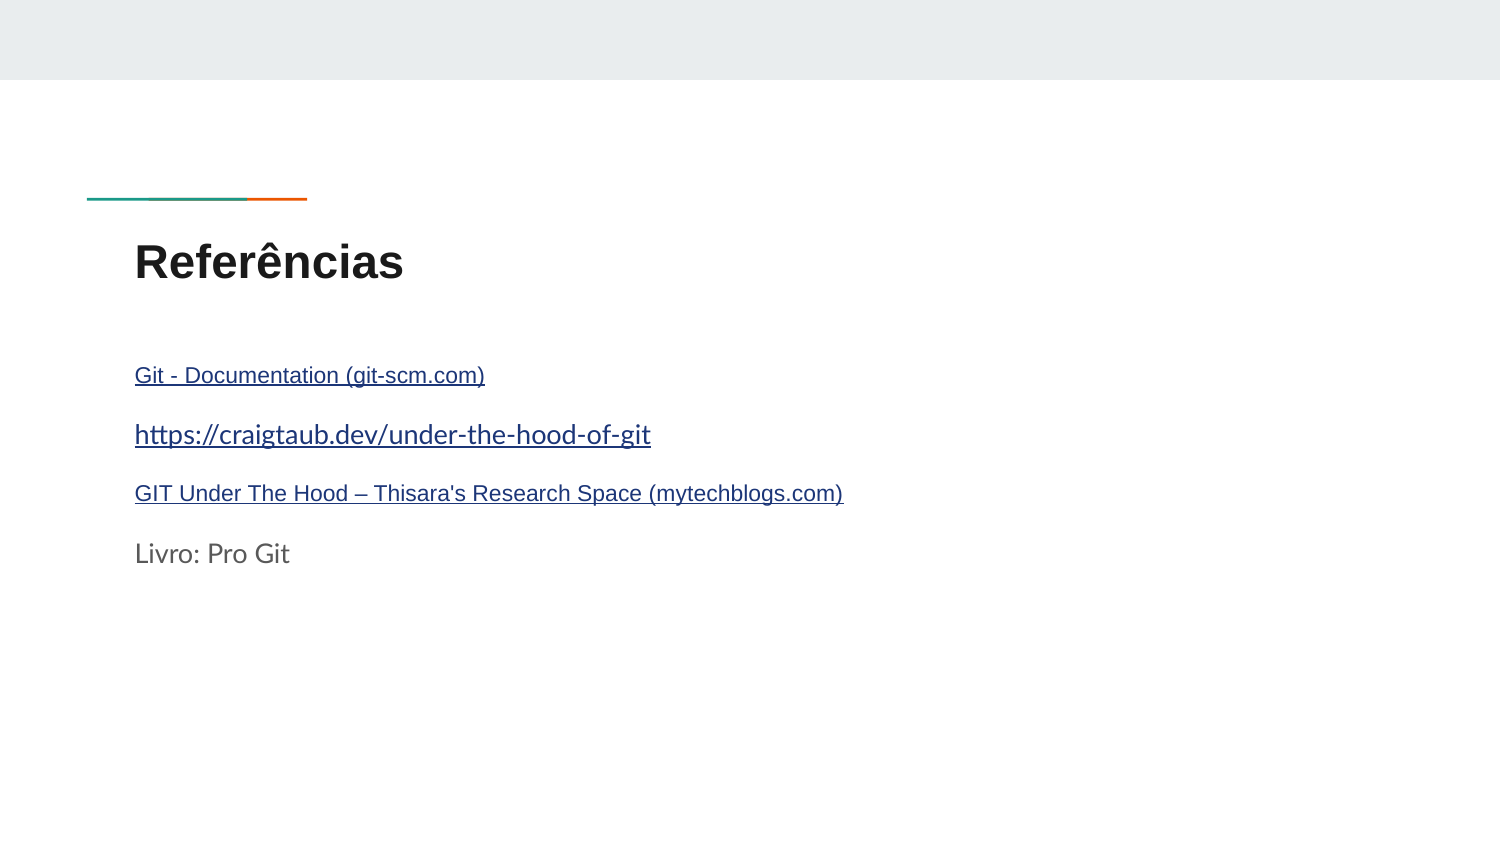

# Referências

Git - Documentation (git-scm.com)
https://craigtaub.dev/under-the-hood-of-git
GIT Under The Hood – Thisara's Research Space (mytechblogs.com)
Livro: Pro Git